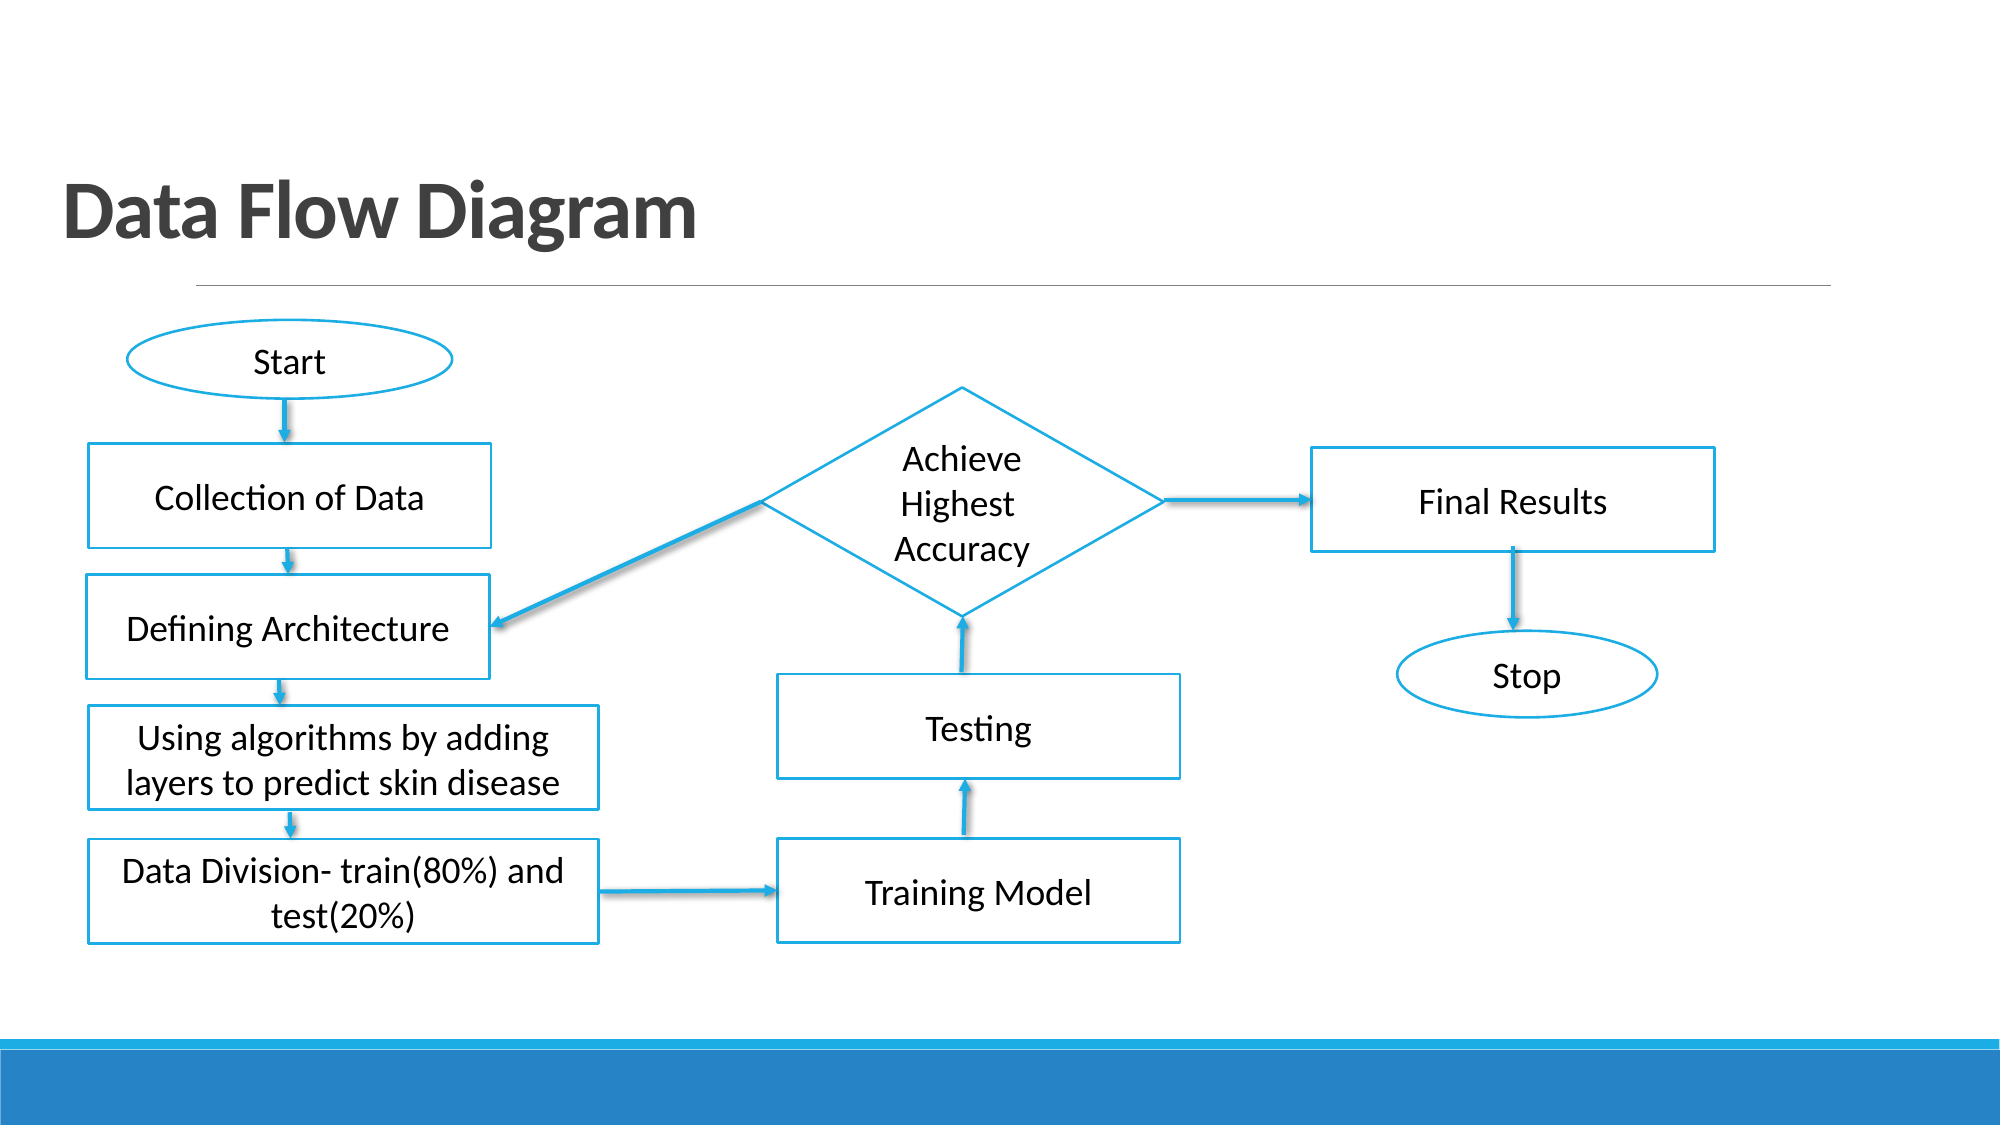

# Data Flow Diagram
Start
Achieve
Highest
Accuracy
Collection of Data
Final Results
Defining Architecture
Stop
Testing
Using algorithms by adding layers to predict skin disease
Training Model
Data Division- train(80%) and test(20%)